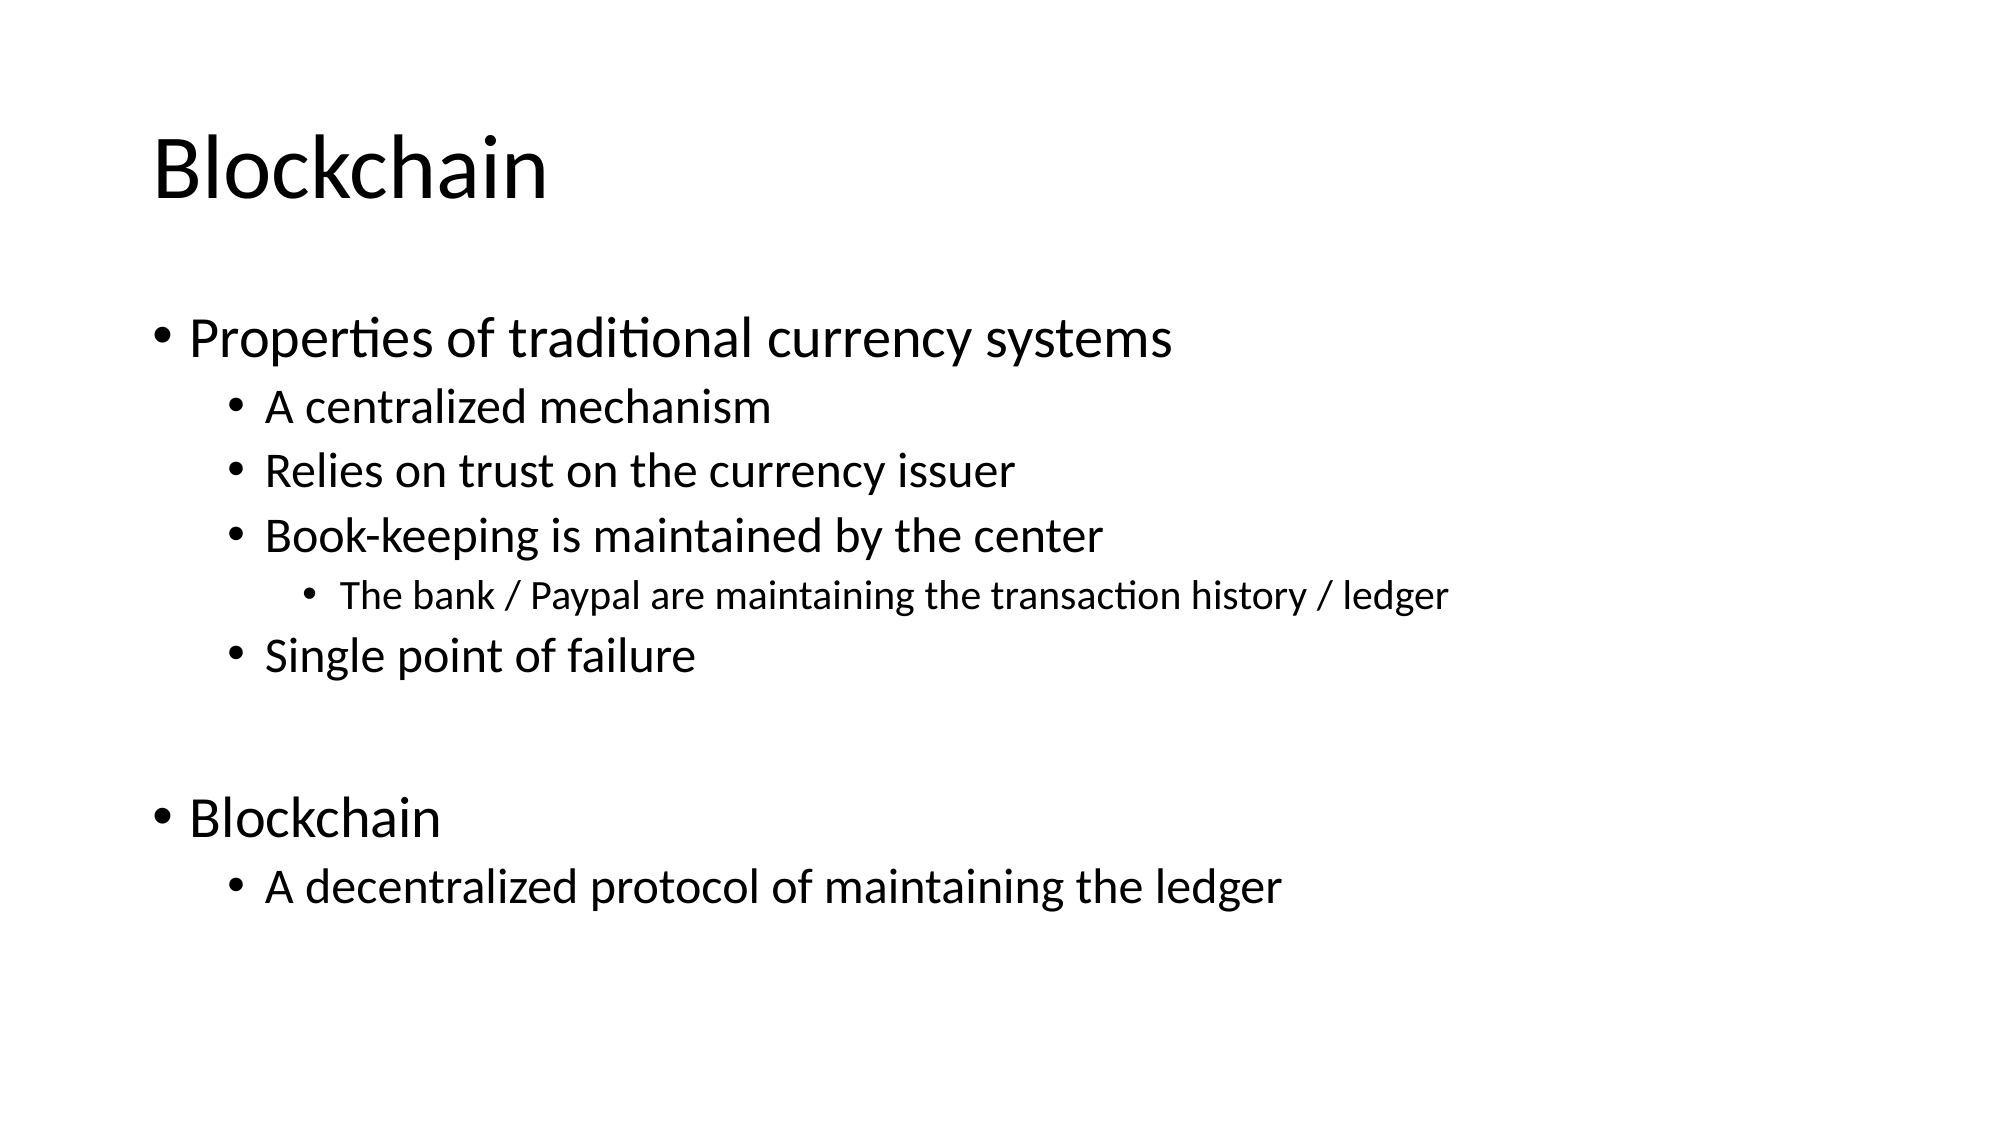

# Blockchain
Properties of traditional currency systems
A centralized mechanism
Relies on trust on the currency issuer
Book-keeping is maintained by the center
The bank / Paypal are maintaining the transaction history / ledger
Single point of failure

Blockchain
A decentralized protocol of maintaining the ledger